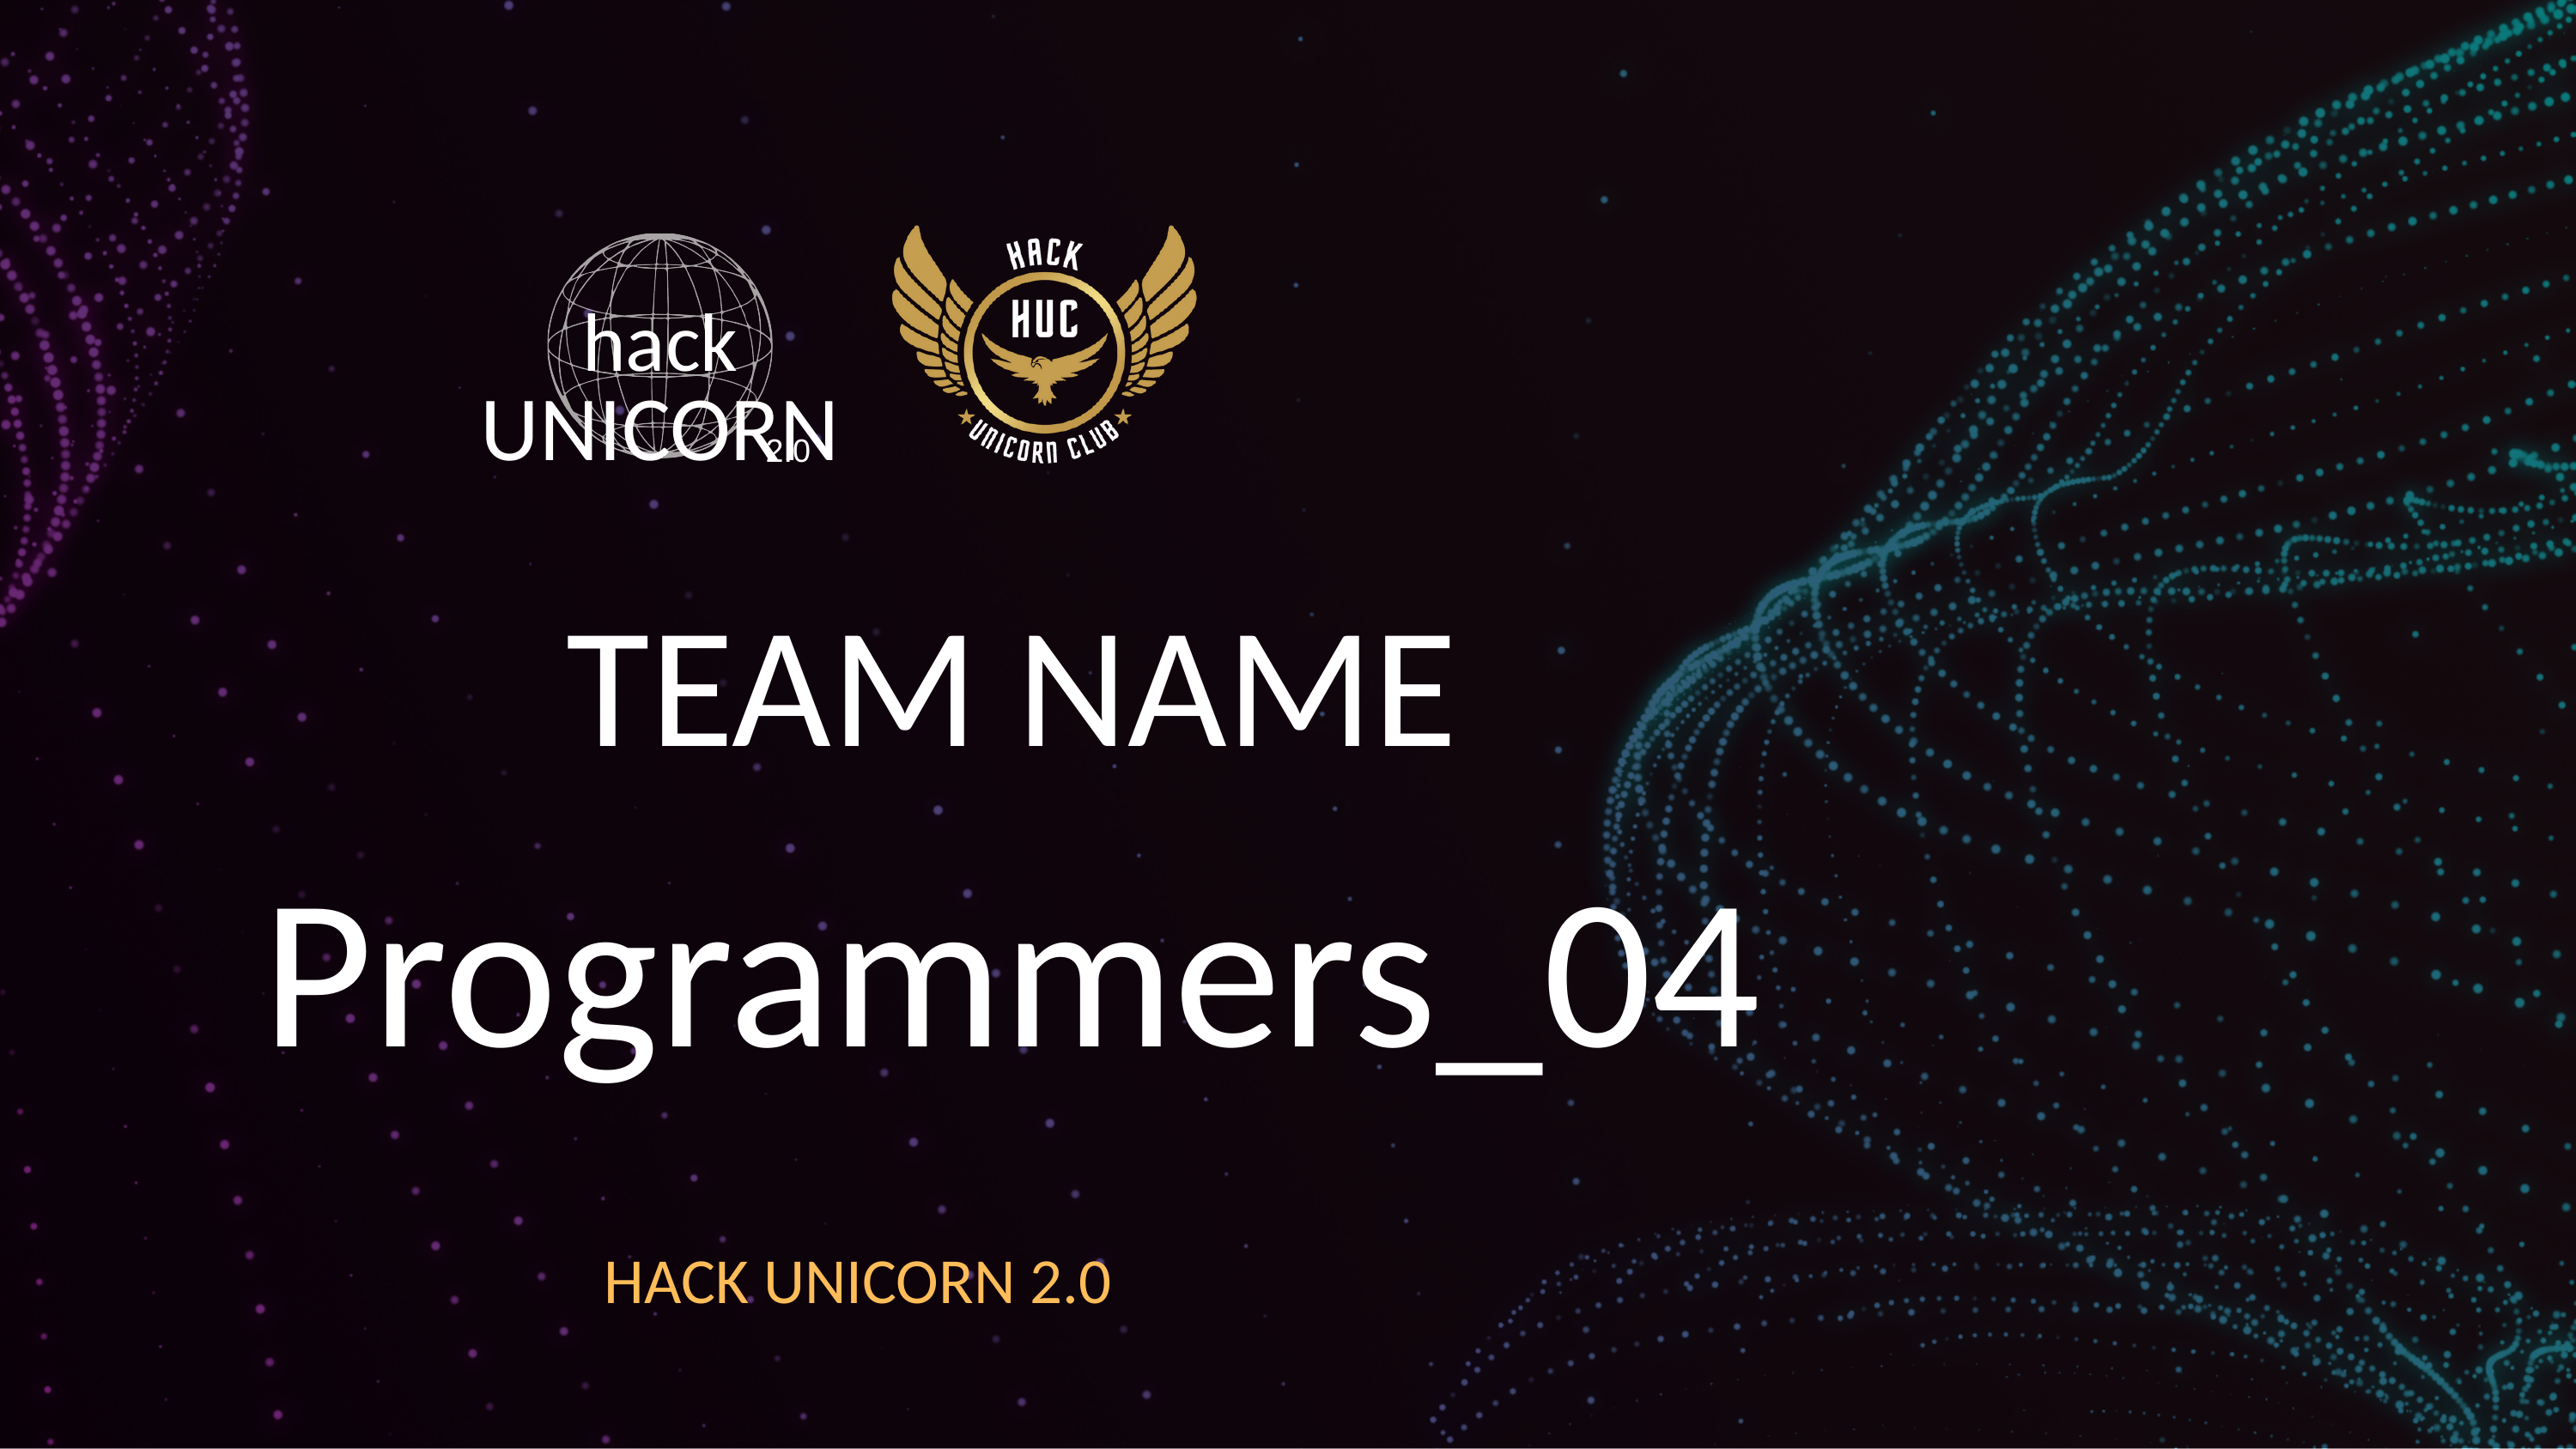

hack
UNICORN
2.0
TEAM NAME Programmers_04

HACK UNICORN 2.0